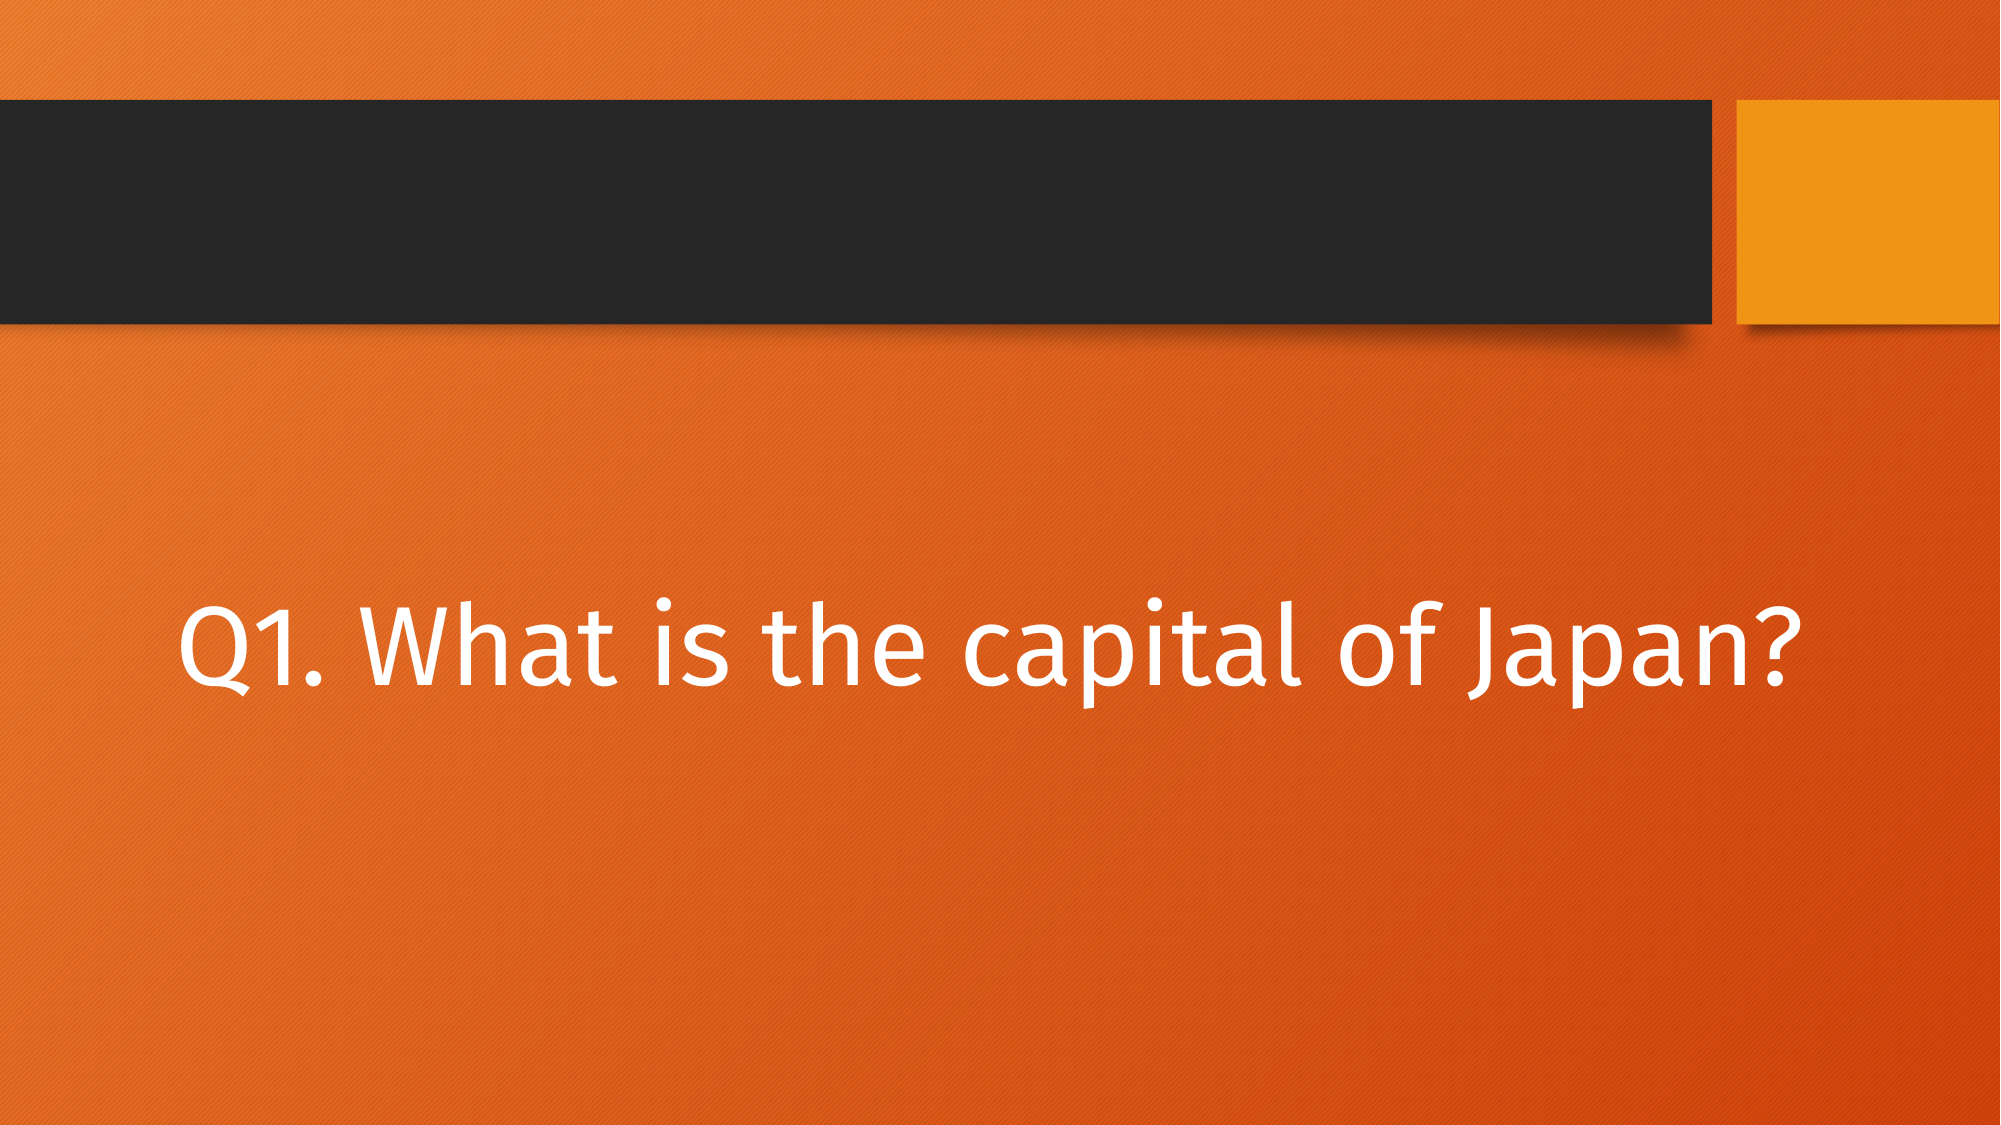

# Q1. What is the capital of Japan?